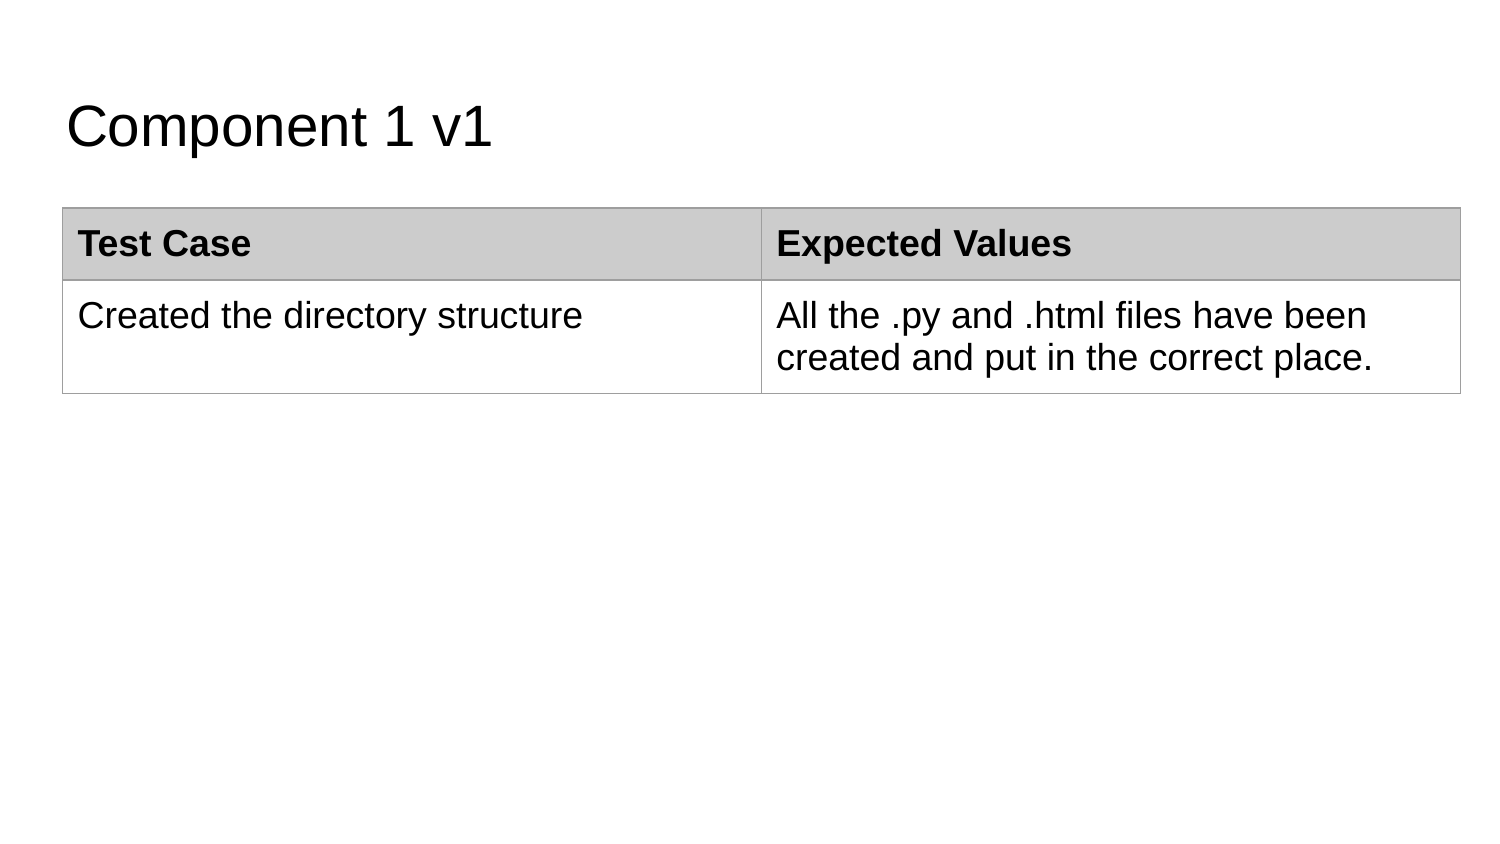

# Component 1 v1
| Test Case | Expected Values |
| --- | --- |
| Created the directory structure | All the .py and .html files have been created and put in the correct place. |